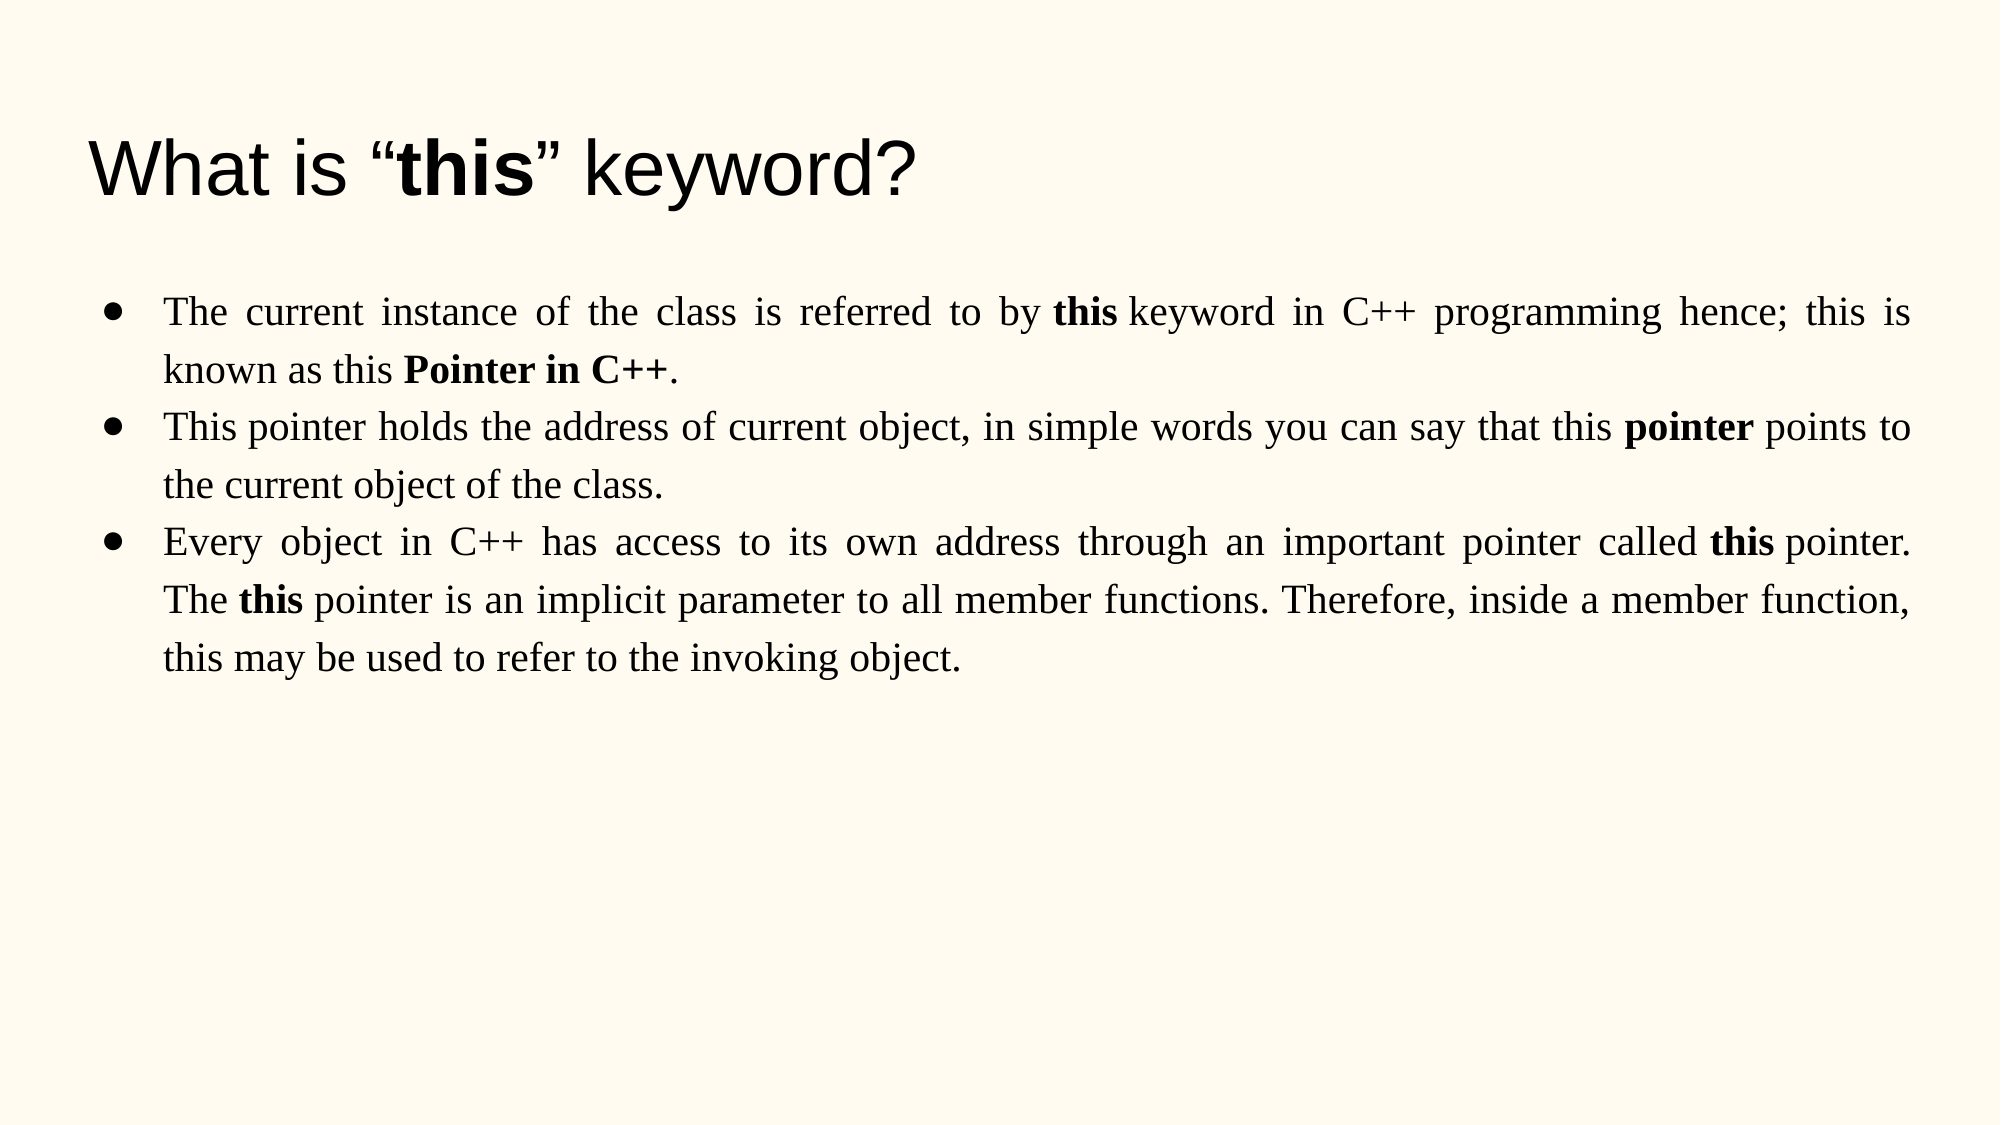

# What is “this” keyword?
The current instance of the class is referred to by this keyword in C++ programming hence; this is known as this Pointer in C++.
This pointer holds the address of current object, in simple words you can say that this pointer points to the current object of the class.
Every object in C++ has access to its own address through an important pointer called this pointer. The this pointer is an implicit parameter to all member functions. Therefore, inside a member function, this may be used to refer to the invoking object.